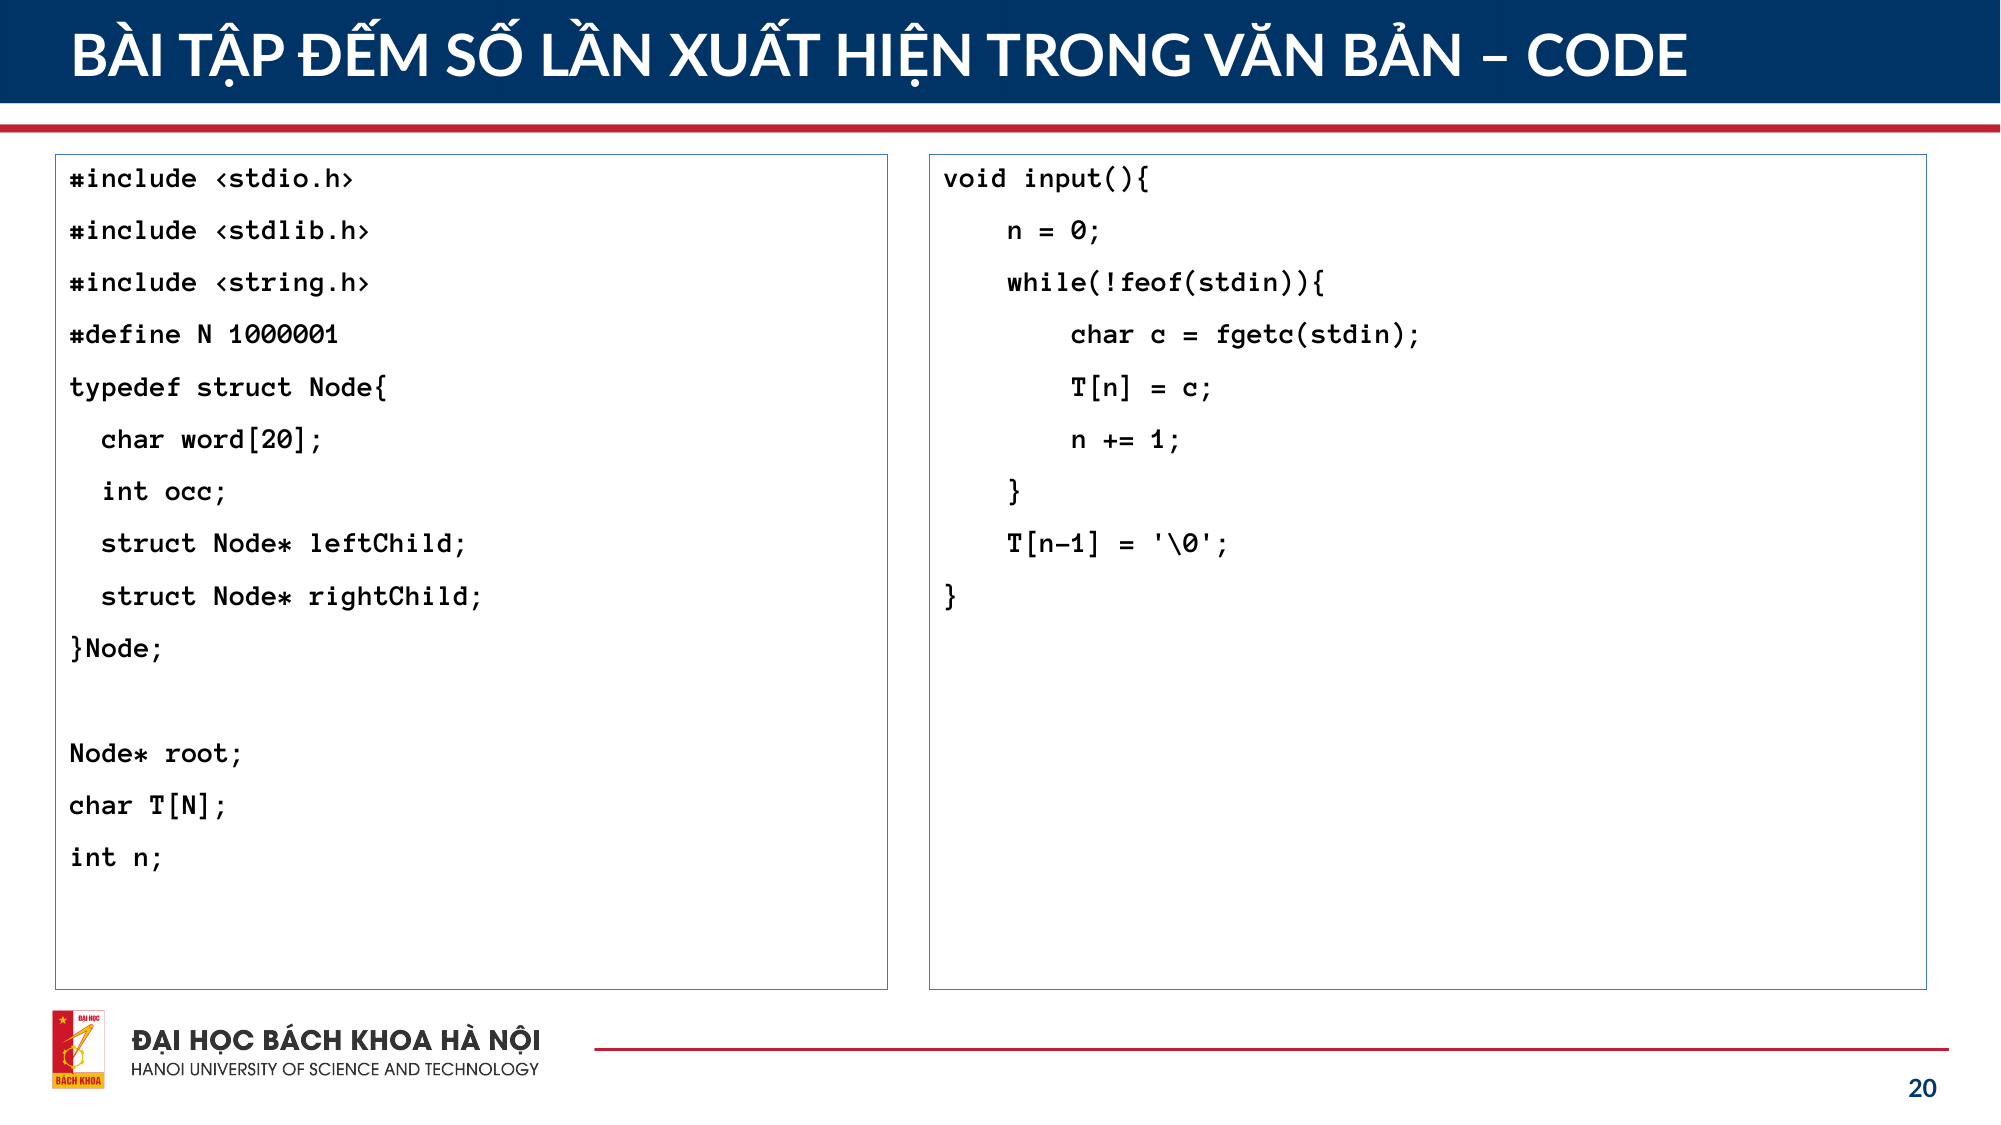

# BÀI TẬP ĐẾM SỐ LẦN XUẤT HIỆN TRONG VĂN BẢN – CODE
#include <stdio.h>
#include <stdlib.h>
#include <string.h>
#define N 1000001
typedef struct Node{
  char word[20];
  int occ;
  struct Node* leftChild;
  struct Node* rightChild;
}Node;

Node* root;
char T[N];
int n;

void input(){
    n = 0;
    while(!feof(stdin)){
        char c = fgetc(stdin);
        T[n] = c;
        n += 1;
    }
    T[n-1] = '\0';
}
20